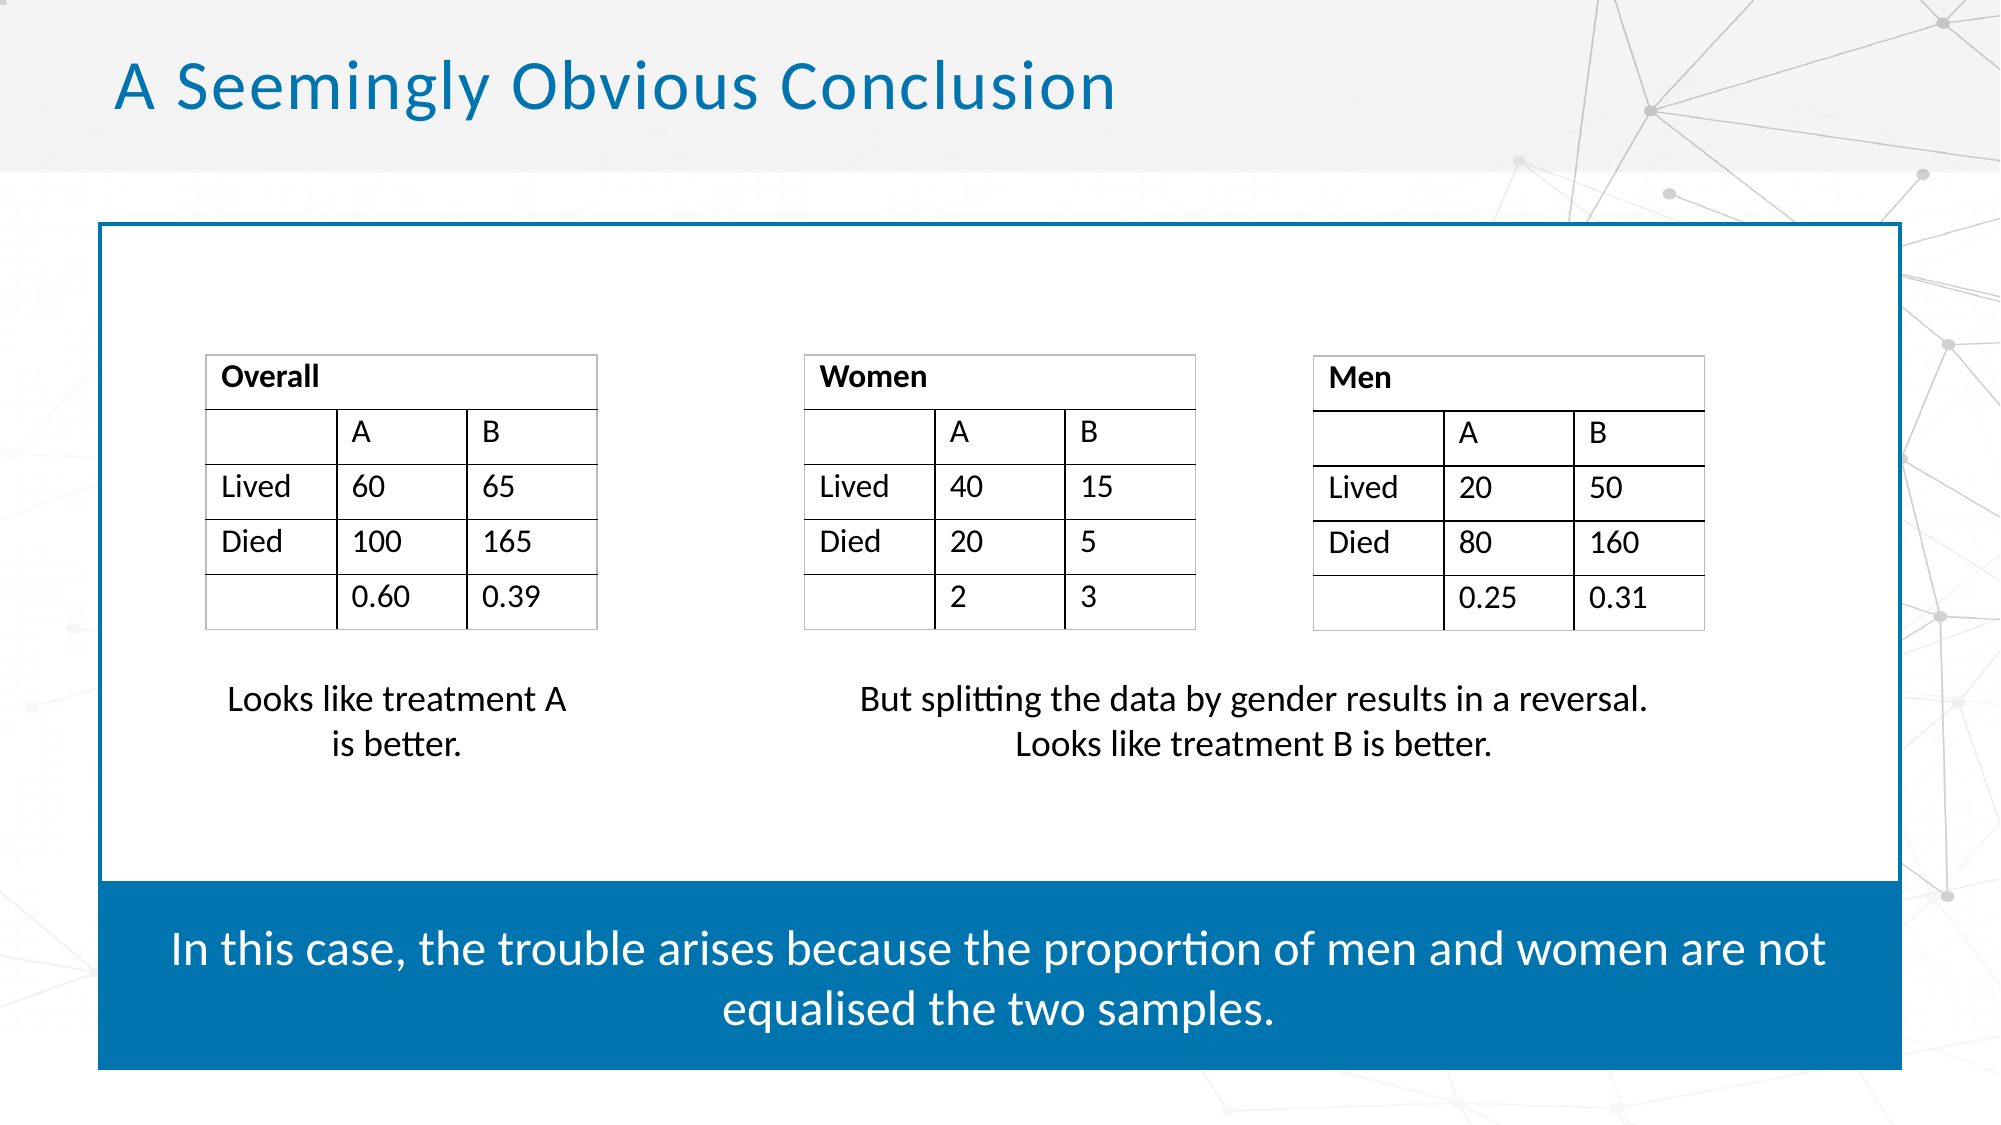

# A Seemingly Obvious Conclusion

| Overall |  |  |
| --- | --- | --- |
|  | A | B |
| Lived | 60 | 65 |
| Died | 100 | 165 |
|  | 0.60 | 0.39 |
| Women |  |  |
| --- | --- | --- |
|  | A | B |
| Lived | 40 | 15 |
| Died | 20 | 5 |
|  | 2 | 3 |
| Men |  |  |
| --- | --- | --- |
|  | A | B |
| Lived | 20 | 50 |
| Died | 80 | 160 |
|  | 0.25 | 0.31 |
Looks like treatment A is better.
But splitting the data by gender results in a reversal. Looks like treatment B is better.
In this case, the trouble arises because the proportion of men and women are not equalised the two samples.